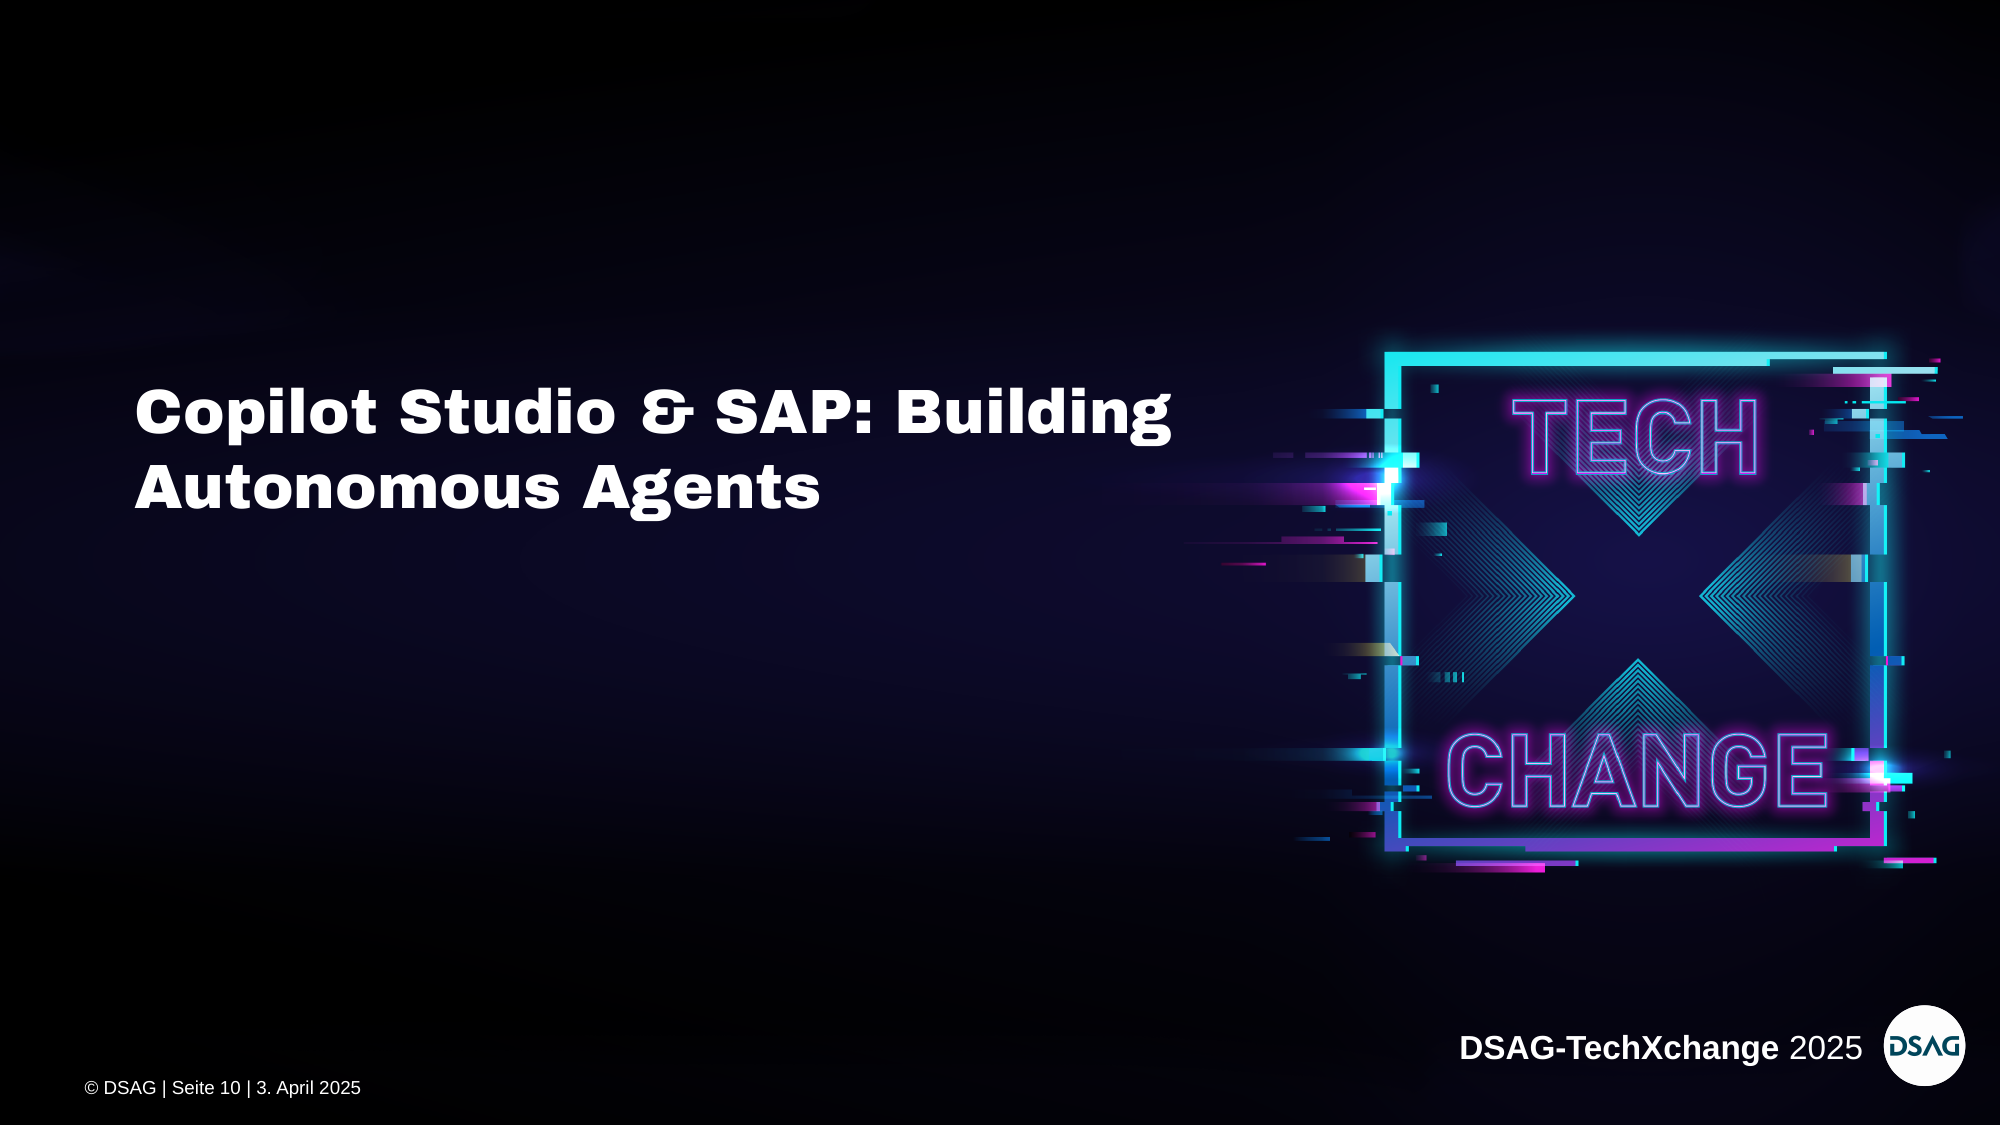

Copilot Studio & SAP: Building Autonomous Agents